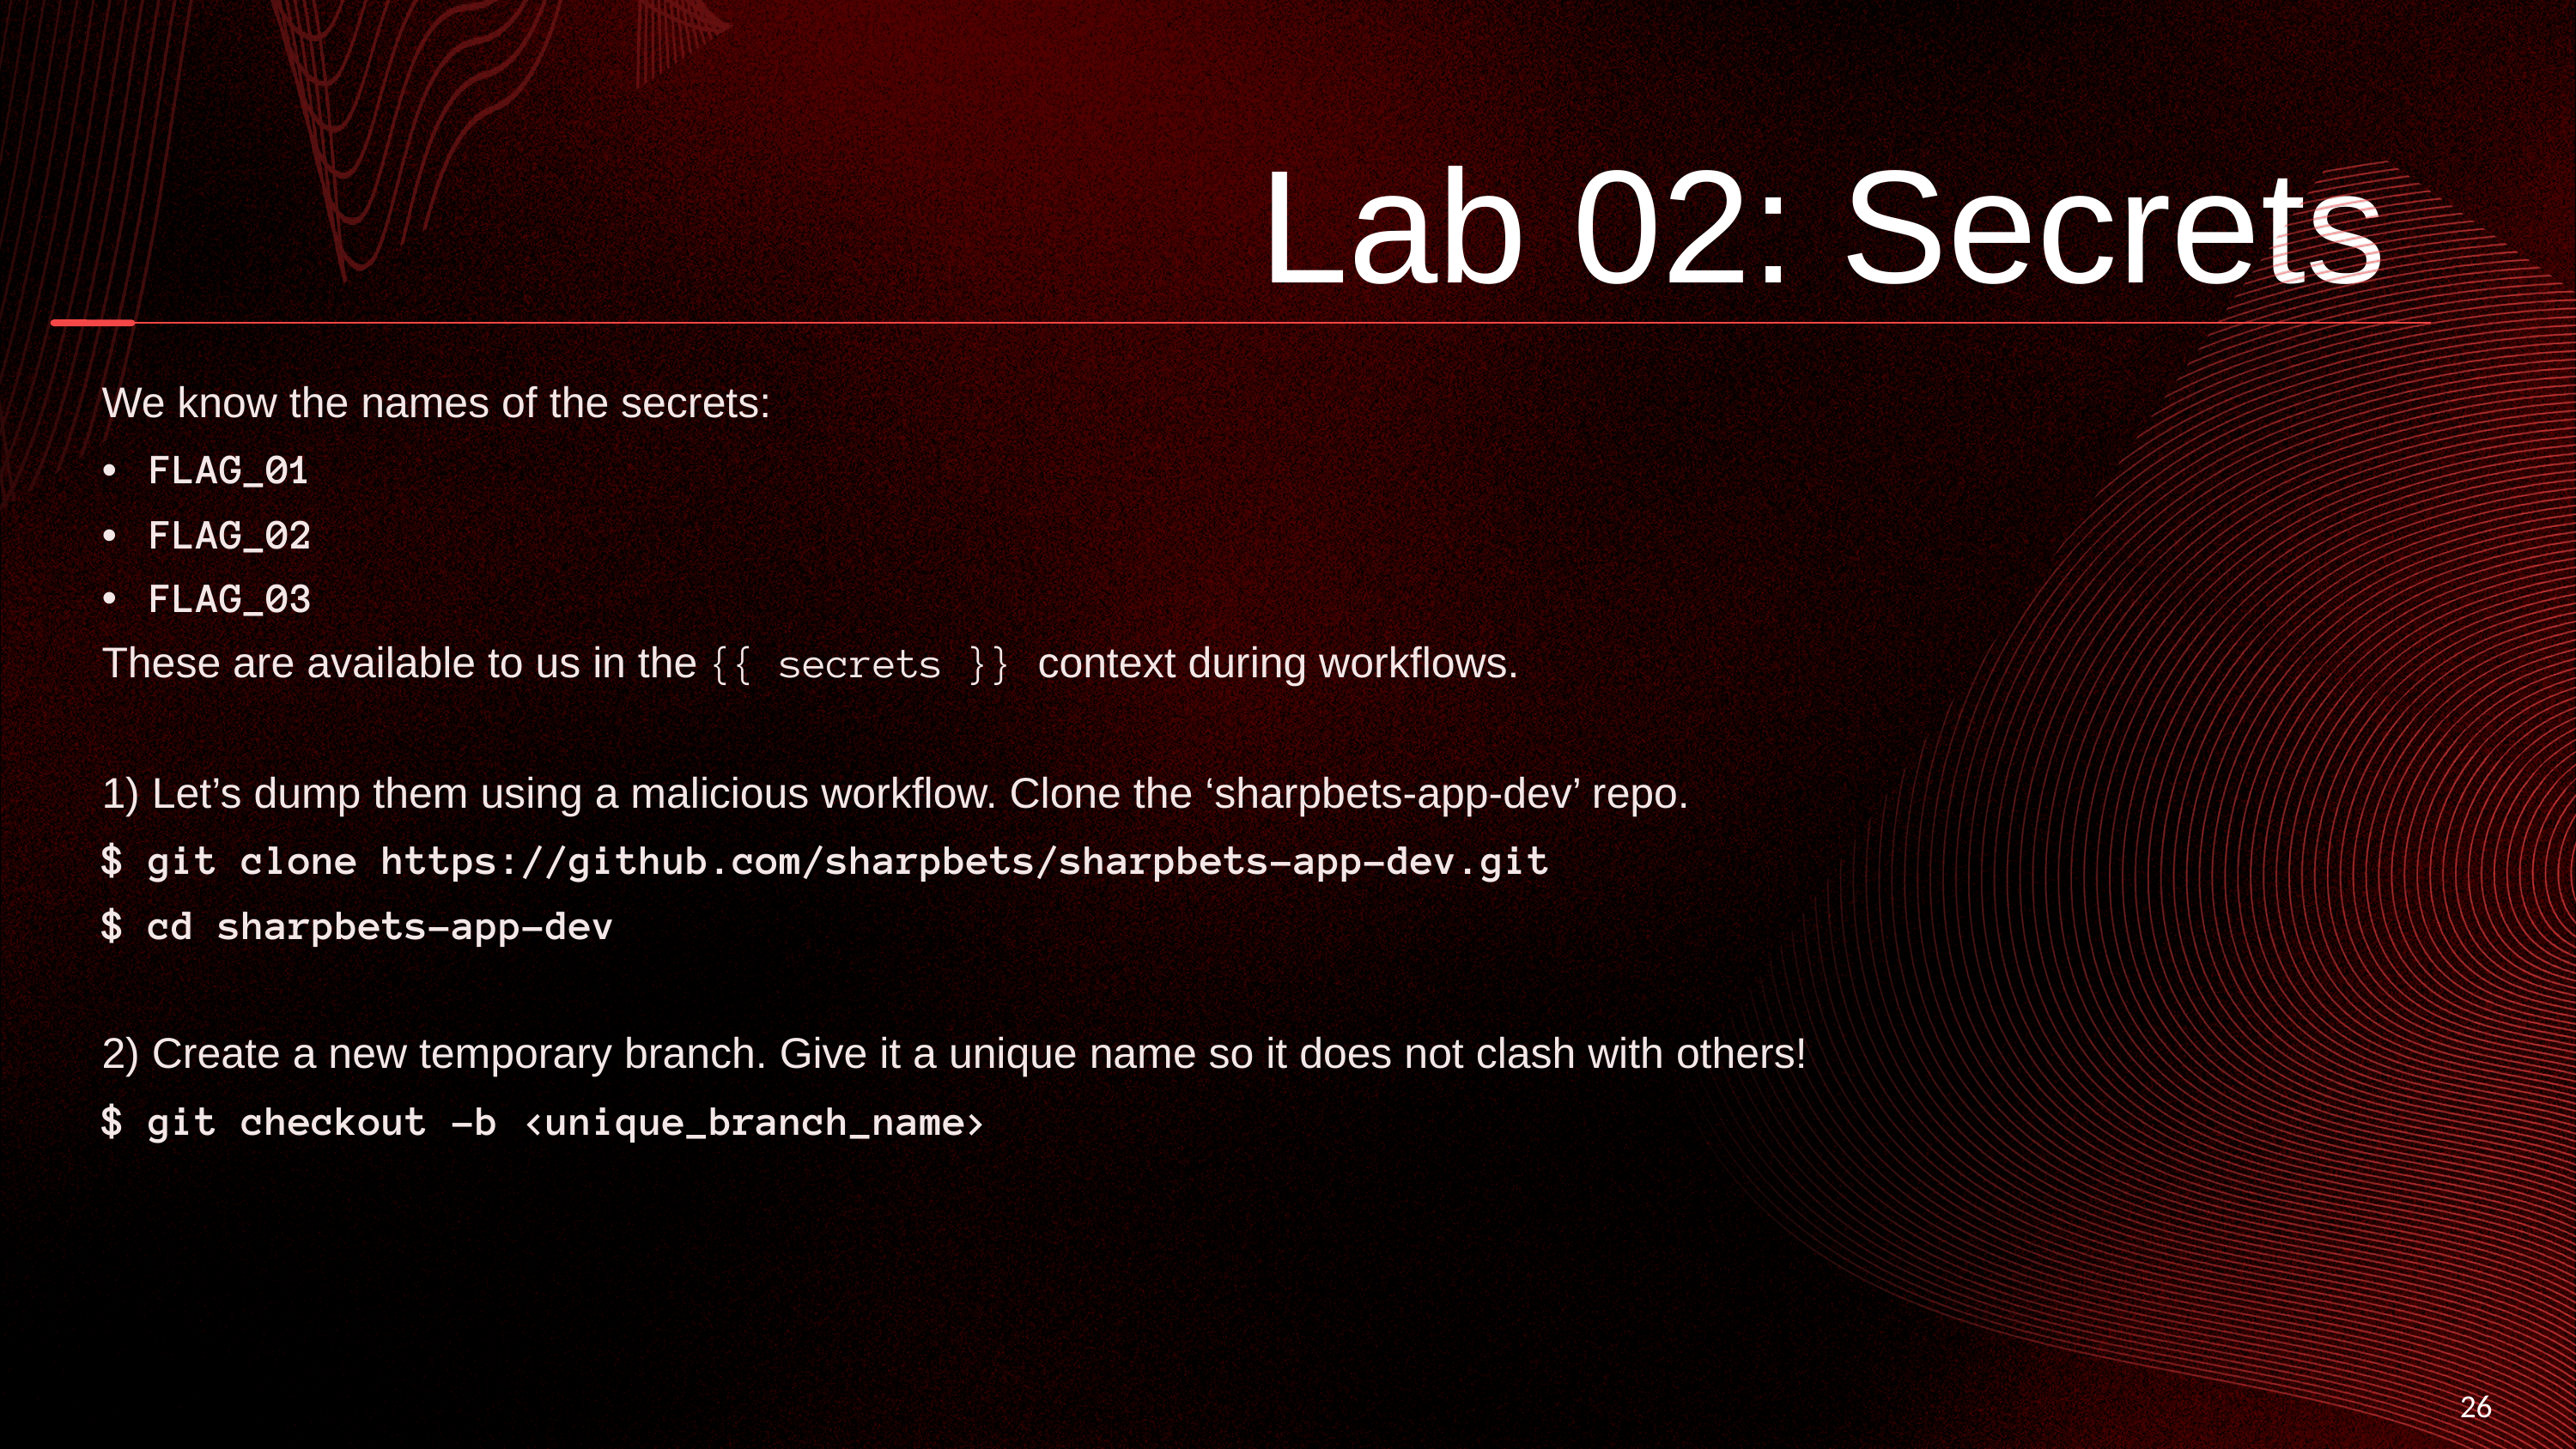

Lab 02: Secrets

| We know the names of the secrets: FLAG\_01 FLAG\_02 FLAG\_03 These are available to us in the {{ secrets }} context during workflows. 1) Let’s dump them using a malicious workflow. Clone the ‘sharpbets-app-dev’ repo. $ git clone https://github.com/sharpbets/sharpbets-app-dev.git $ cd sharpbets-app-dev 2) Create a new temporary branch. Give it a unique name so it does not clash with others! $ git checkout –b <unique\_branch\_name> |
| --- |

26